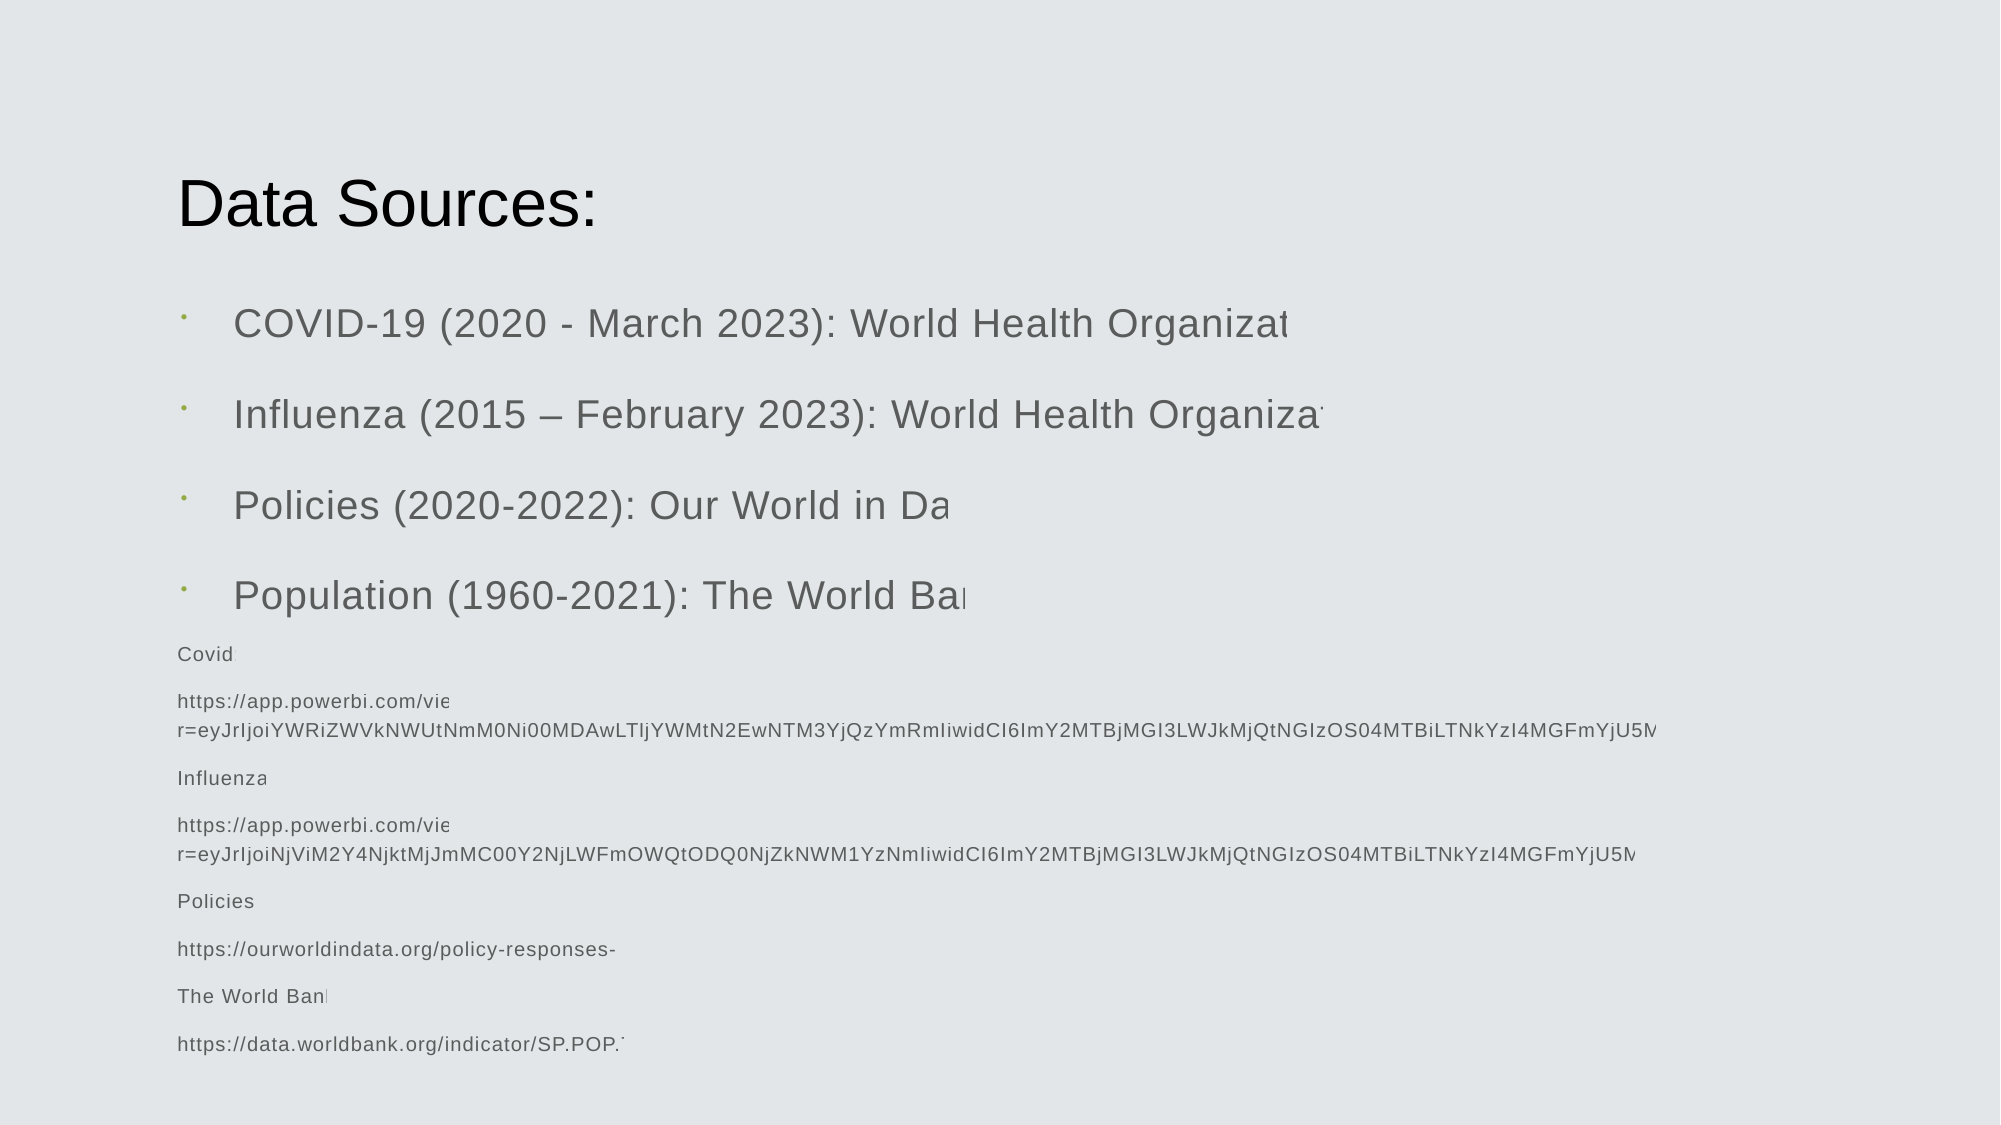

# Data Sources:
COVID-19 (2020 - March 2023): World Health Organization
Influenza (2015 – February 2023): World Health Organization
Policies (2020-2022): Our World in Data
Population (1960-2021): The World Bank
Covid:
https://app.powerbi.com/view?r=eyJrIjoiYWRiZWVkNWUtNmM0Ni00MDAwLTljYWMtN2EwNTM3YjQzYmRmIiwidCI6ImY2MTBjMGI3LWJkMjQtNGIzOS04MTBiLTNkYzI4MGFmYjU5MCIsImMiOjh9
Influenza:
https://app.powerbi.com/view?r=eyJrIjoiNjViM2Y4NjktMjJmMC00Y2NjLWFmOWQtODQ0NjZkNWM1YzNmIiwidCI6ImY2MTBjMGI3LWJkMjQtNGIzOS04MTBiLTNkYzI4MGFmYjU5MCIsImMiOjh9
Policies:
https://ourworldindata.org/policy-responses-covid
The World Bank:
https://data.worldbank.org/indicator/SP.POP.TOTL